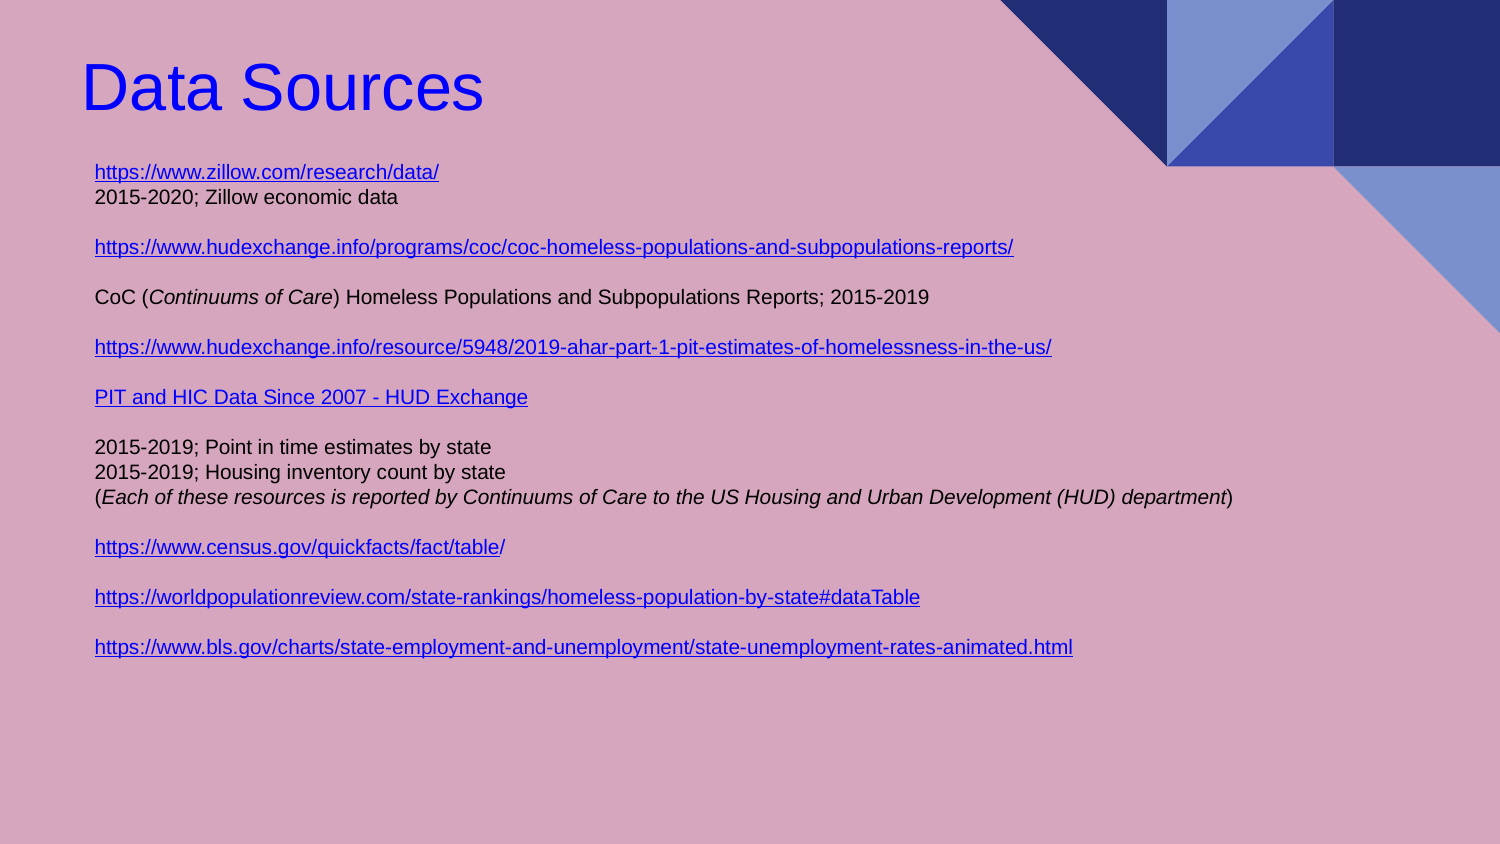

# Data Sources

https://www.zillow.com/research/data/
2015-2020; Zillow economic data

https://www.hudexchange.info/programs/coc/coc-homeless-populations-and-subpopulations-reports/

CoC (Continuums of Care) Homeless Populations and Subpopulations Reports; 2015-2019

https://www.hudexchange.info/resource/5948/2019-ahar-part-1-pit-estimates-of-homelessness-in-the-us/

PIT and HIC Data Since 2007 - HUD Exchange

2015-2019; Point in time estimates by state
2015-2019; Housing inventory count by state
(Each of these resources is reported by Continuums of Care to the US Housing and Urban Development (HUD) department)

https://www.census.gov/quickfacts/fact/table/

https://worldpopulationreview.com/state-rankings/homeless-population-by-state#dataTable

https://www.bls.gov/charts/state-employment-and-unemployment/state-unemployment-rates-animated.html